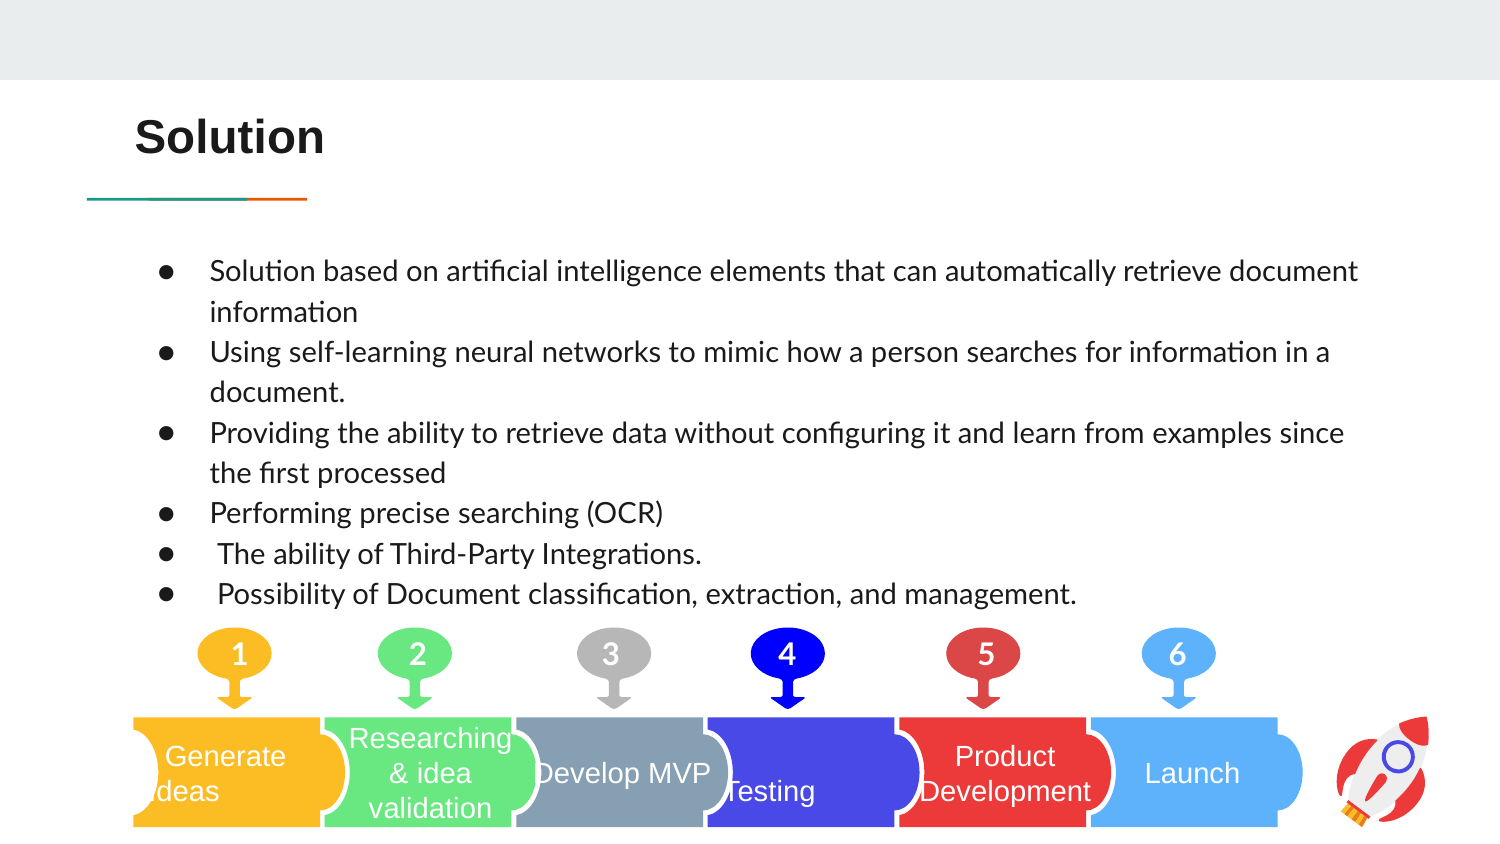

# Solution
Solution based on artificial intelligence elements that can automatically retrieve document information
Using self-learning neural networks to mimic how a person searches for information in a document.
Providing the ability to retrieve data without configuring it and learn from examples since the first processed
Performing precise searching (OCR)
 The ability of Third-Party Integrations.
 Possibility of Document classification, extraction, and management.
1
2
3
4
5
6

  Generate Ideas
Researching & idea validation
Develop MVP
	Testing
Product Development
Launch